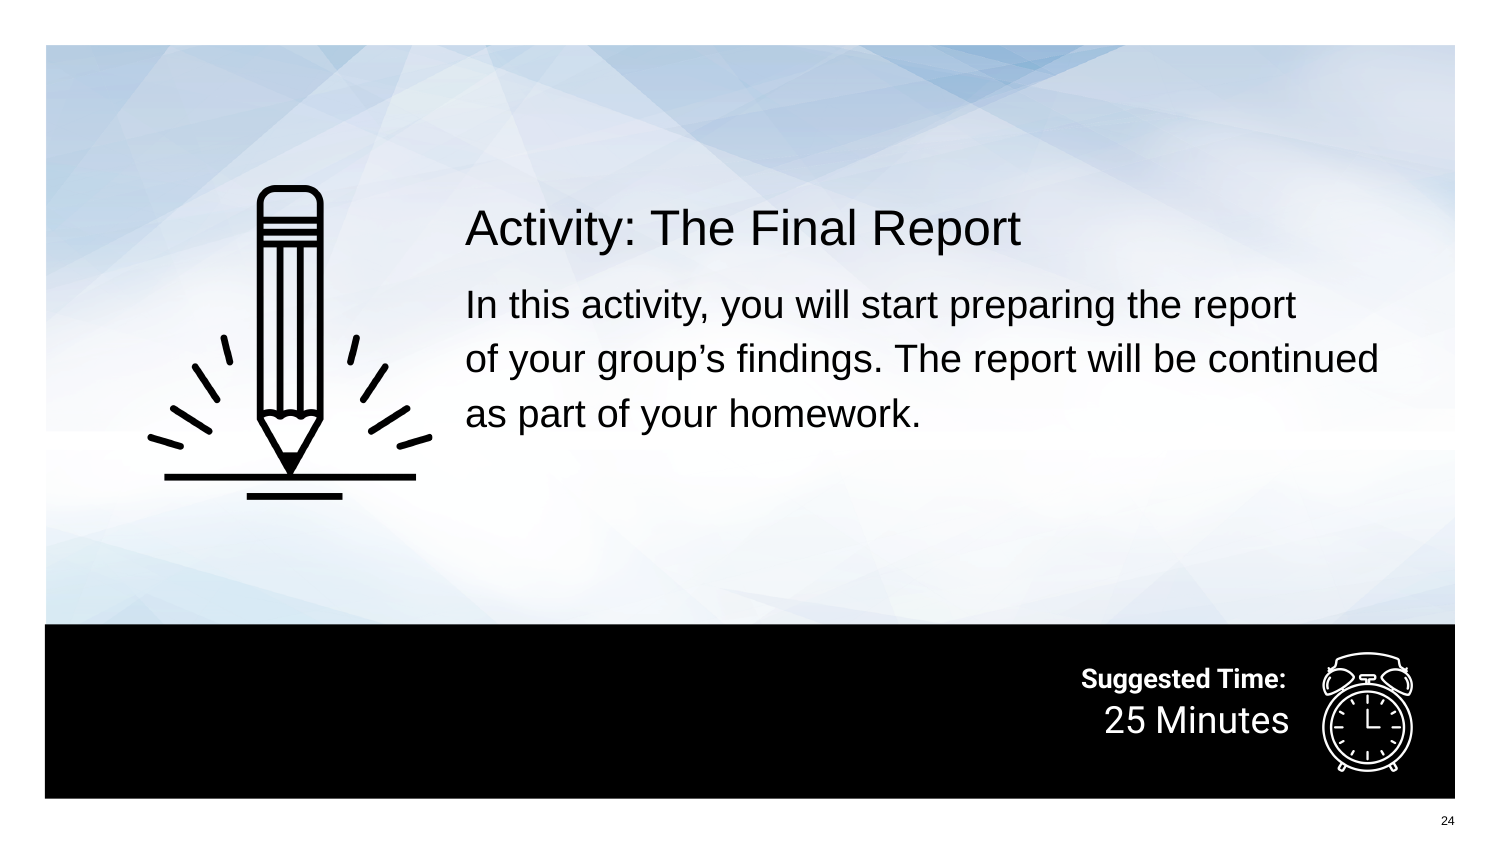

Activity: The Final Report
In this activity, you will start preparing the report
of your group’s findings. The report will be continued
as part of your homework.
# 25 Minutes
24